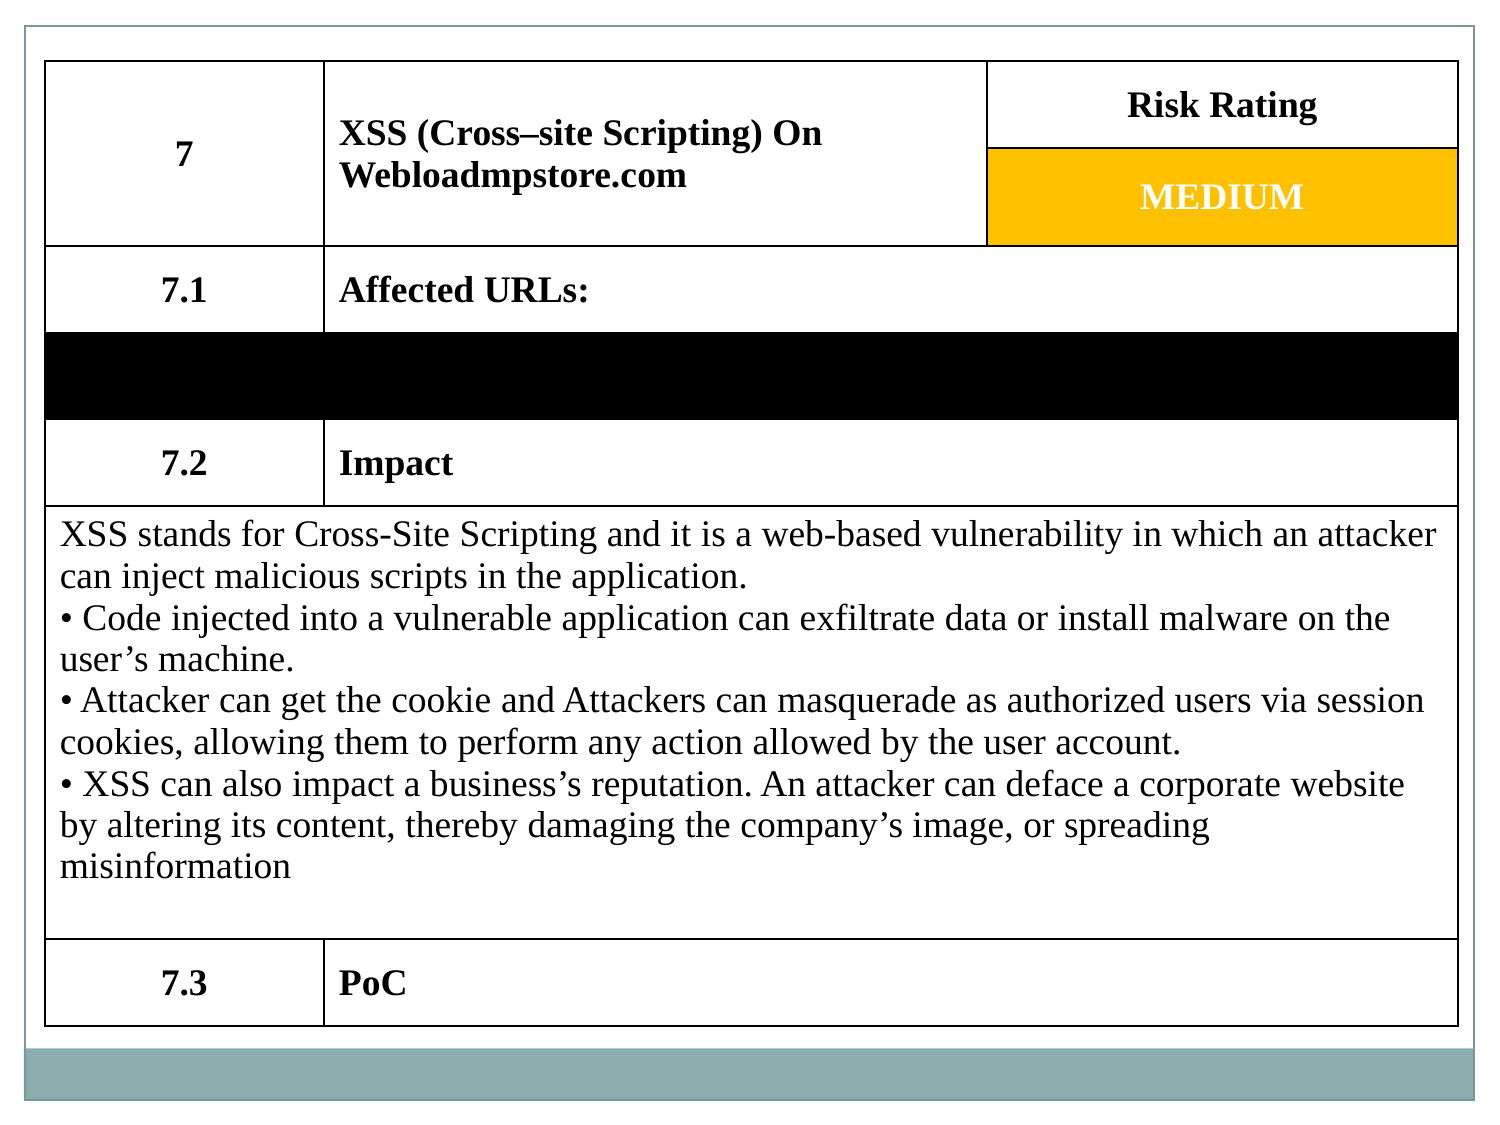

| 7 | XSS (Cross–site Scripting) On Webloadmpstore.com | Risk Rating |
| --- | --- | --- |
|  |  | MEDIUM |
| 7.1 | Affected URLs: |  |
| http://webloadmpstore.com/ |  |  |
| 7.2 | Impact |  |
| XSS stands for Cross-Site Scripting and it is a web-based vulnerability in which an attacker can inject malicious scripts in the application. • Code injected into a vulnerable application can exfiltrate data or install malware on the user’s machine. • Attacker can get the cookie and Attackers can masquerade as authorized users via session cookies, allowing them to perform any action allowed by the user account. • XSS can also impact a business’s reputation. An attacker can deface a corporate website by altering its content, thereby damaging the company’s image, or spreading misinformation |  |  |
| 7.3 | PoC |  |